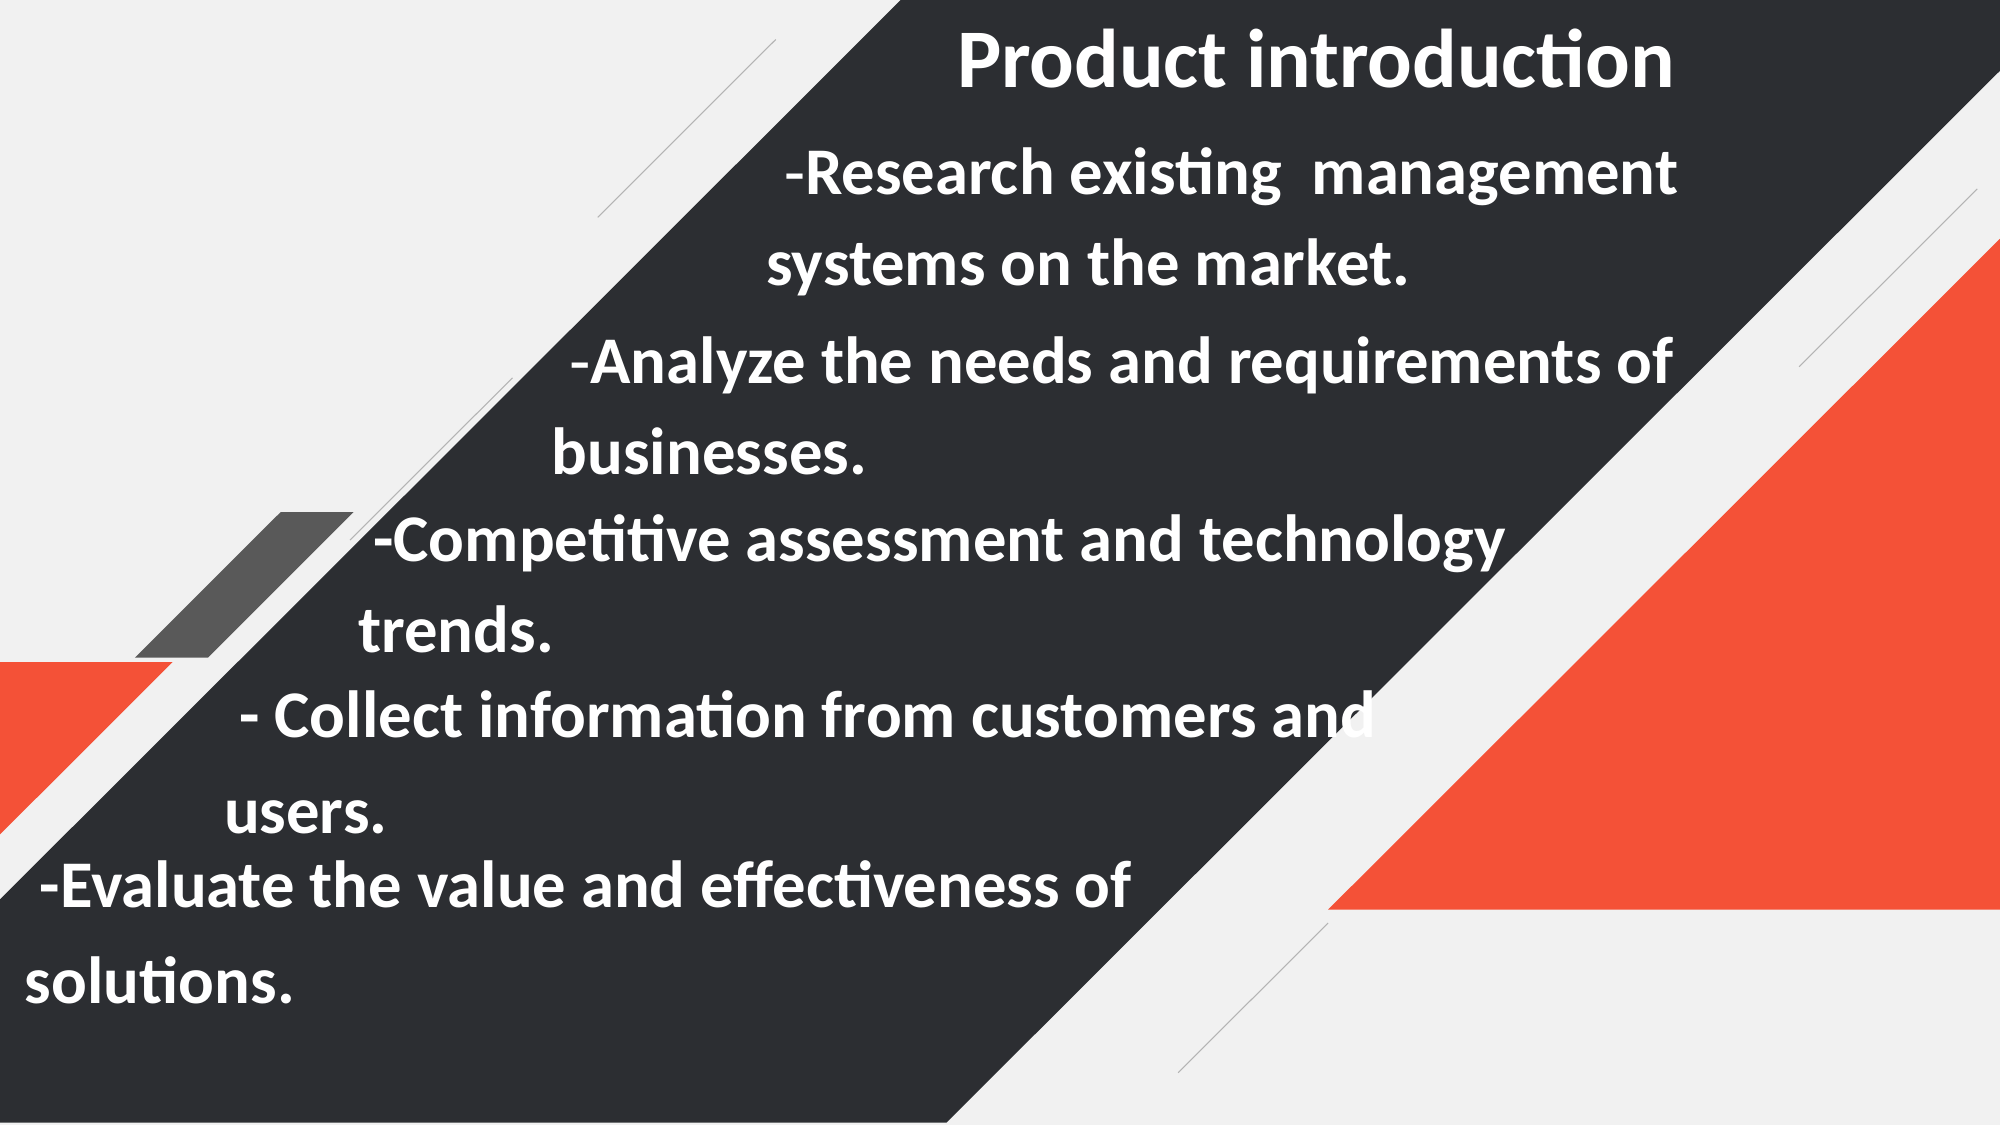

Product introduction

 -Research existing  management systems on the market.

 -Analyze the needs and requirements of  businesses.

 -Competitive assessment and technology trends.

 - Collect information from customers and users.

 -Evaluate the value and effectiveness of solutions.